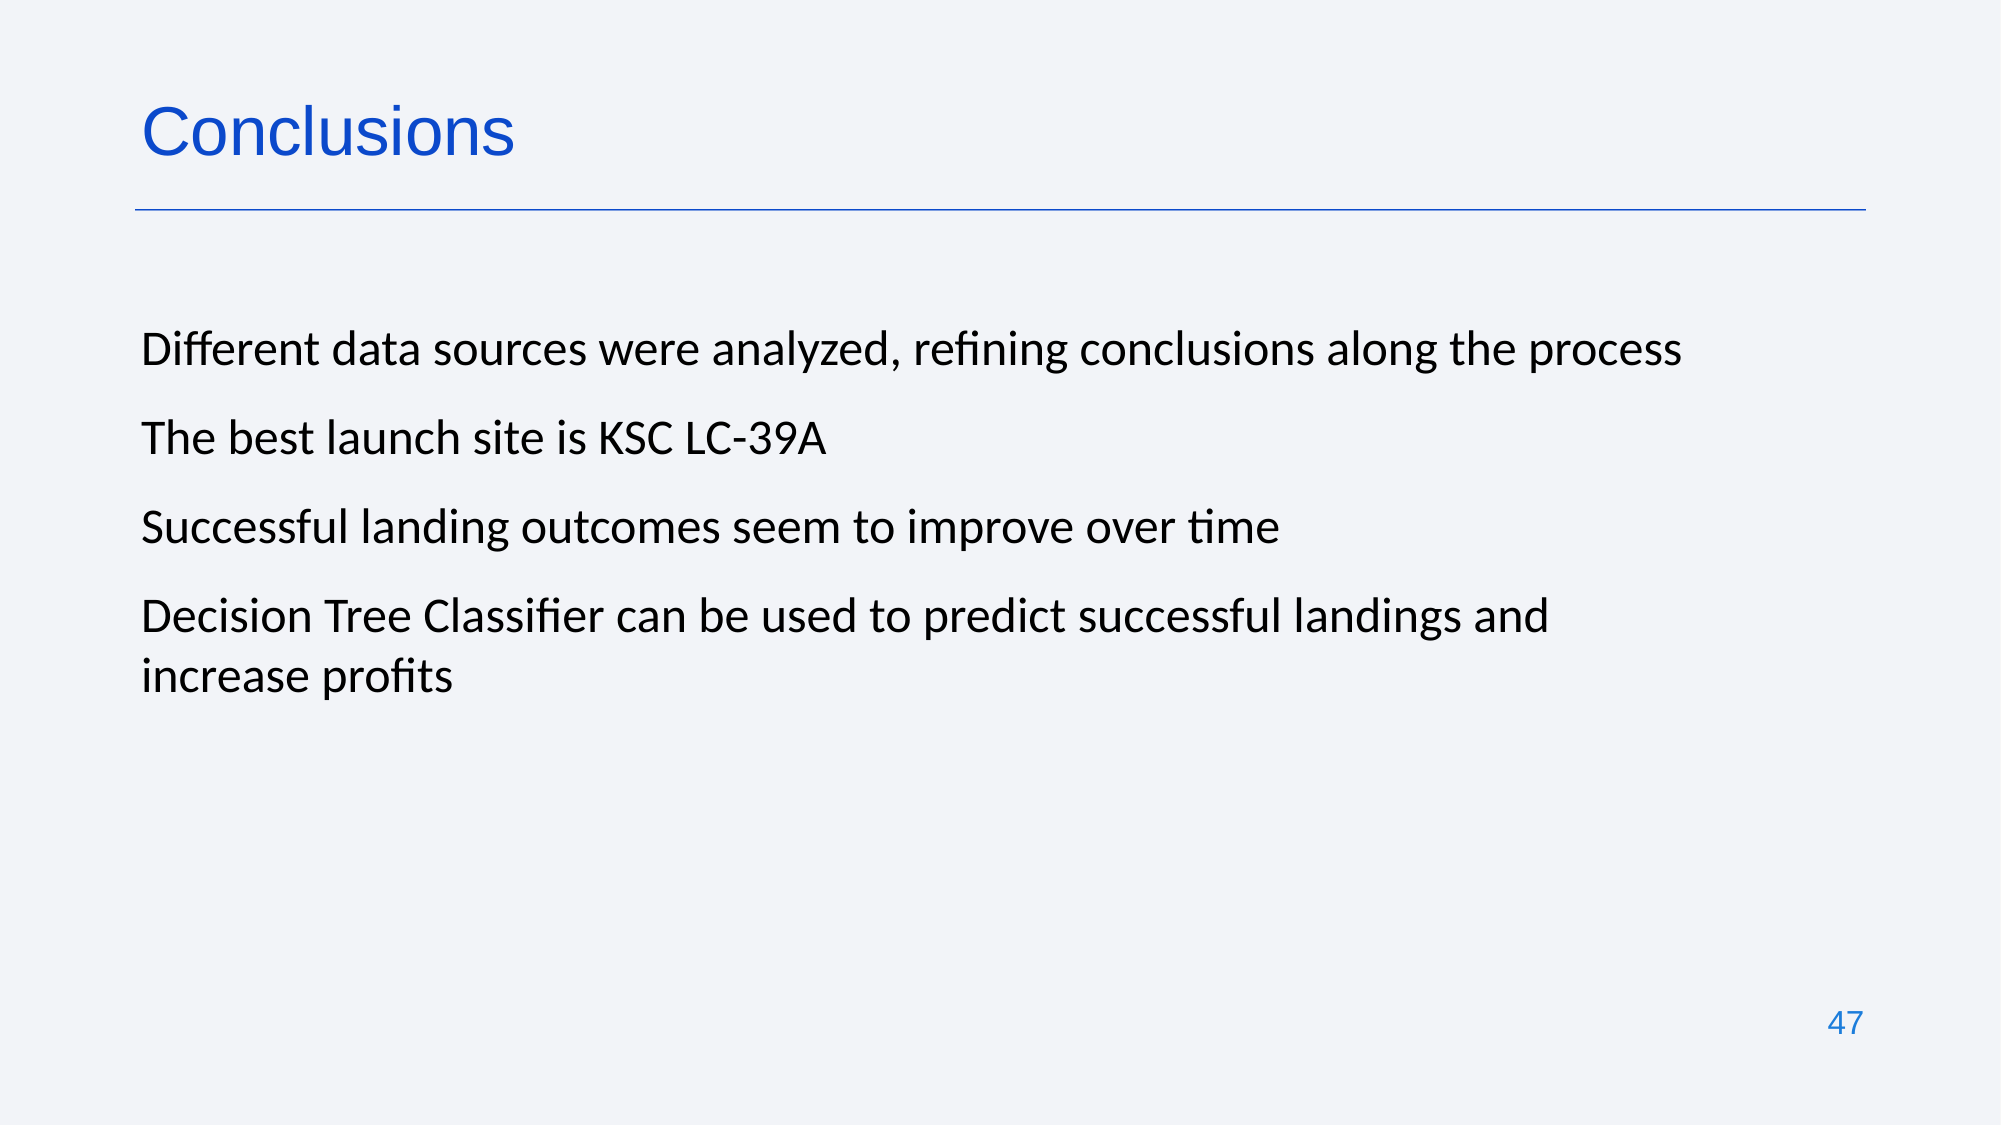

Conclusions
Different data sources were analyzed, refining conclusions along the process
The best launch site is KSC LC-39A
Successful landing outcomes seem to improve over time
Decision Tree Classifier can be used to predict successful landings and increase profits
47